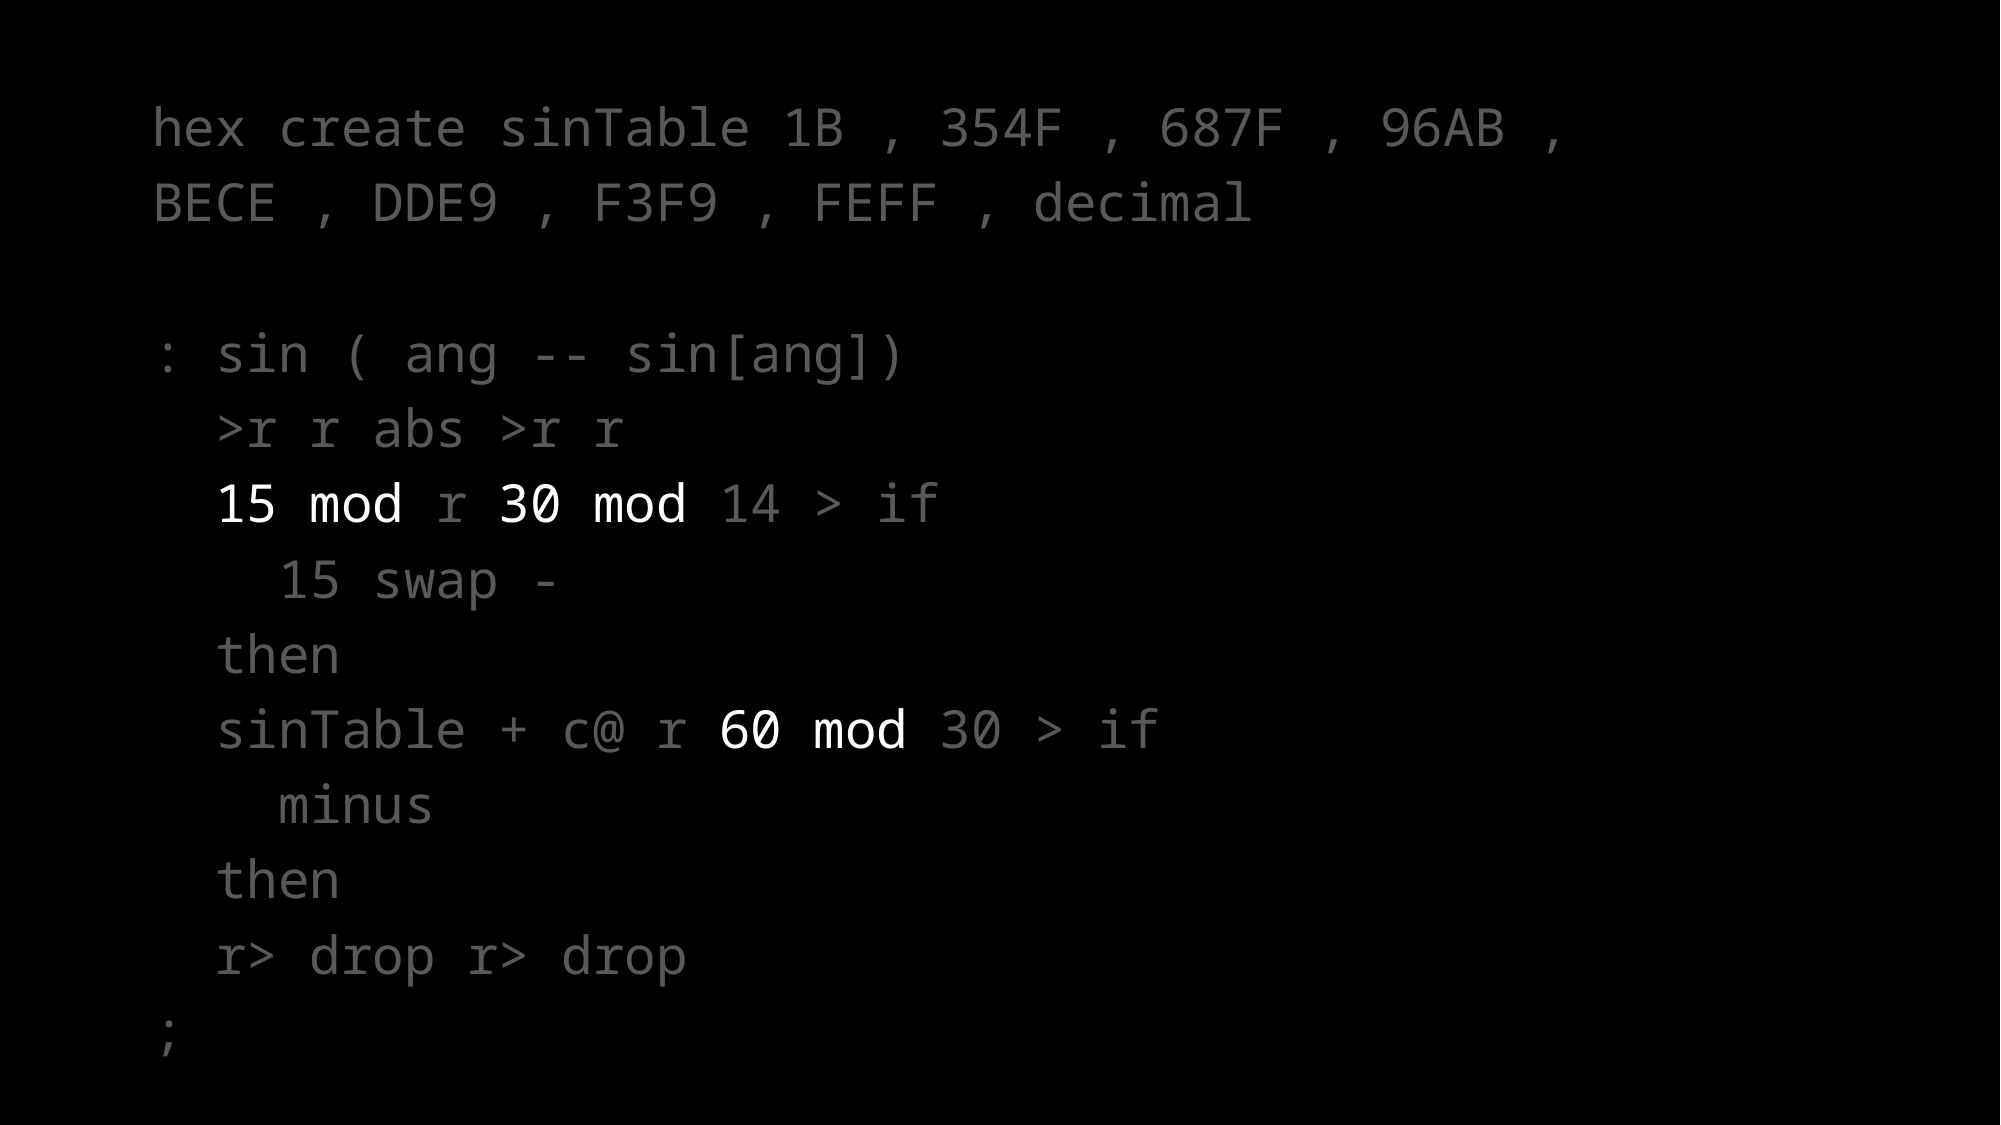

hex create sinTable 1B , 354F , 687F , 96AB ,
BECE , DDE9 , F3F9 , FEFF , decimal

: sin ( ang -- sin[ang])
  >r r abs >r r
  15 mod r 30 mod 14 > if
    15 swap -
  then
  sinTable + c@ r 60 mod 30 > if
    minus
  then
  r> drop r> drop
;